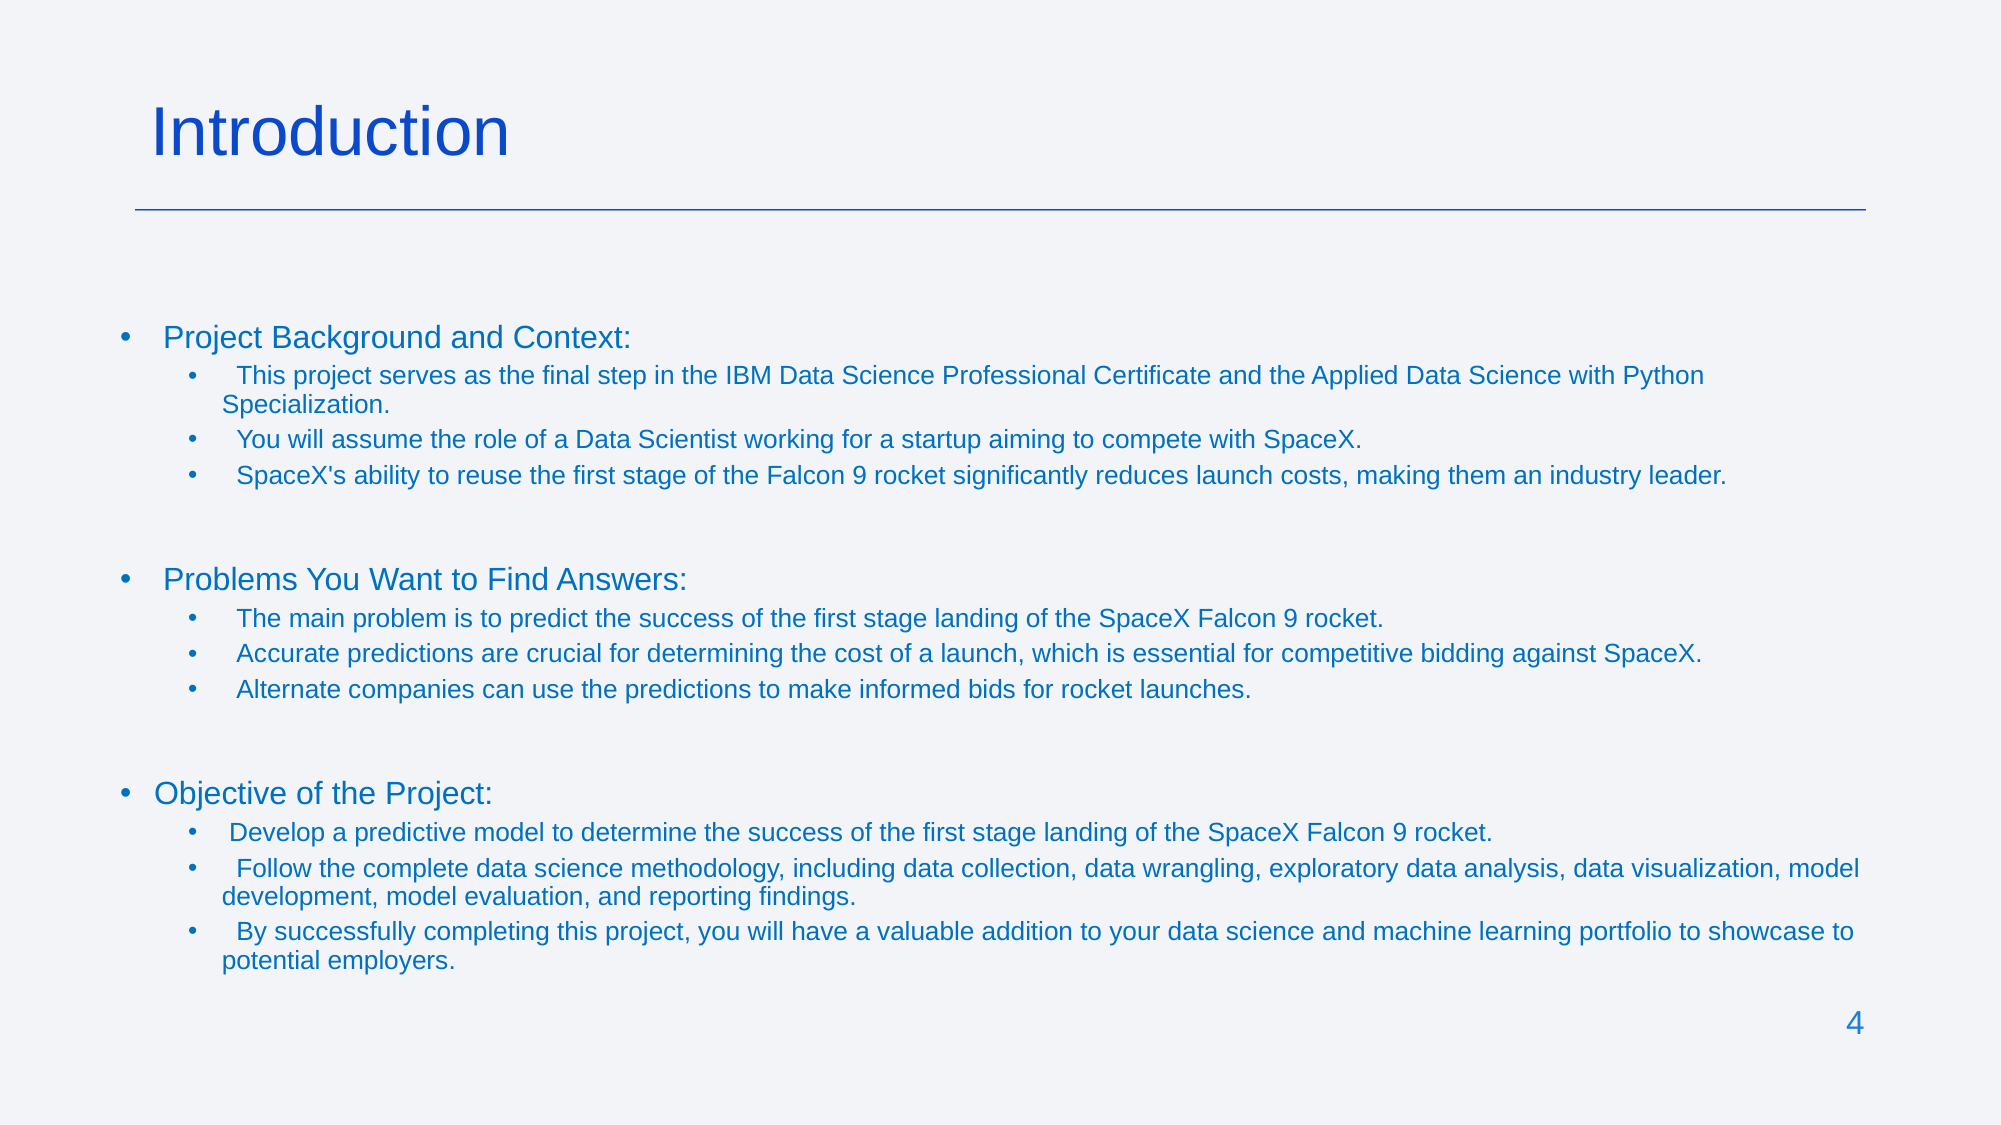

Introduction

 Project Background and Context:
  This project serves as the final step in the IBM Data Science Professional Certificate and the Applied Data Science with Python Specialization.
  You will assume the role of a Data Scientist working for a startup aiming to compete with SpaceX.
  SpaceX's ability to reuse the first stage of the Falcon 9 rocket significantly reduces launch costs, making them an industry leader.

 Problems You Want to Find Answers:
  The main problem is to predict the success of the first stage landing of the SpaceX Falcon 9 rocket.
  Accurate predictions are crucial for determining the cost of a launch, which is essential for competitive bidding against SpaceX.
  Alternate companies can use the predictions to make informed bids for rocket launches.

Objective of the Project:
 Develop a predictive model to determine the success of the first stage landing of the SpaceX Falcon 9 rocket.
  Follow the complete data science methodology, including data collection, data wrangling, exploratory data analysis, data visualization, model development, model evaluation, and reporting findings.
  By successfully completing this project, you will have a valuable addition to your data science and machine learning portfolio to showcase to potential employers.

4